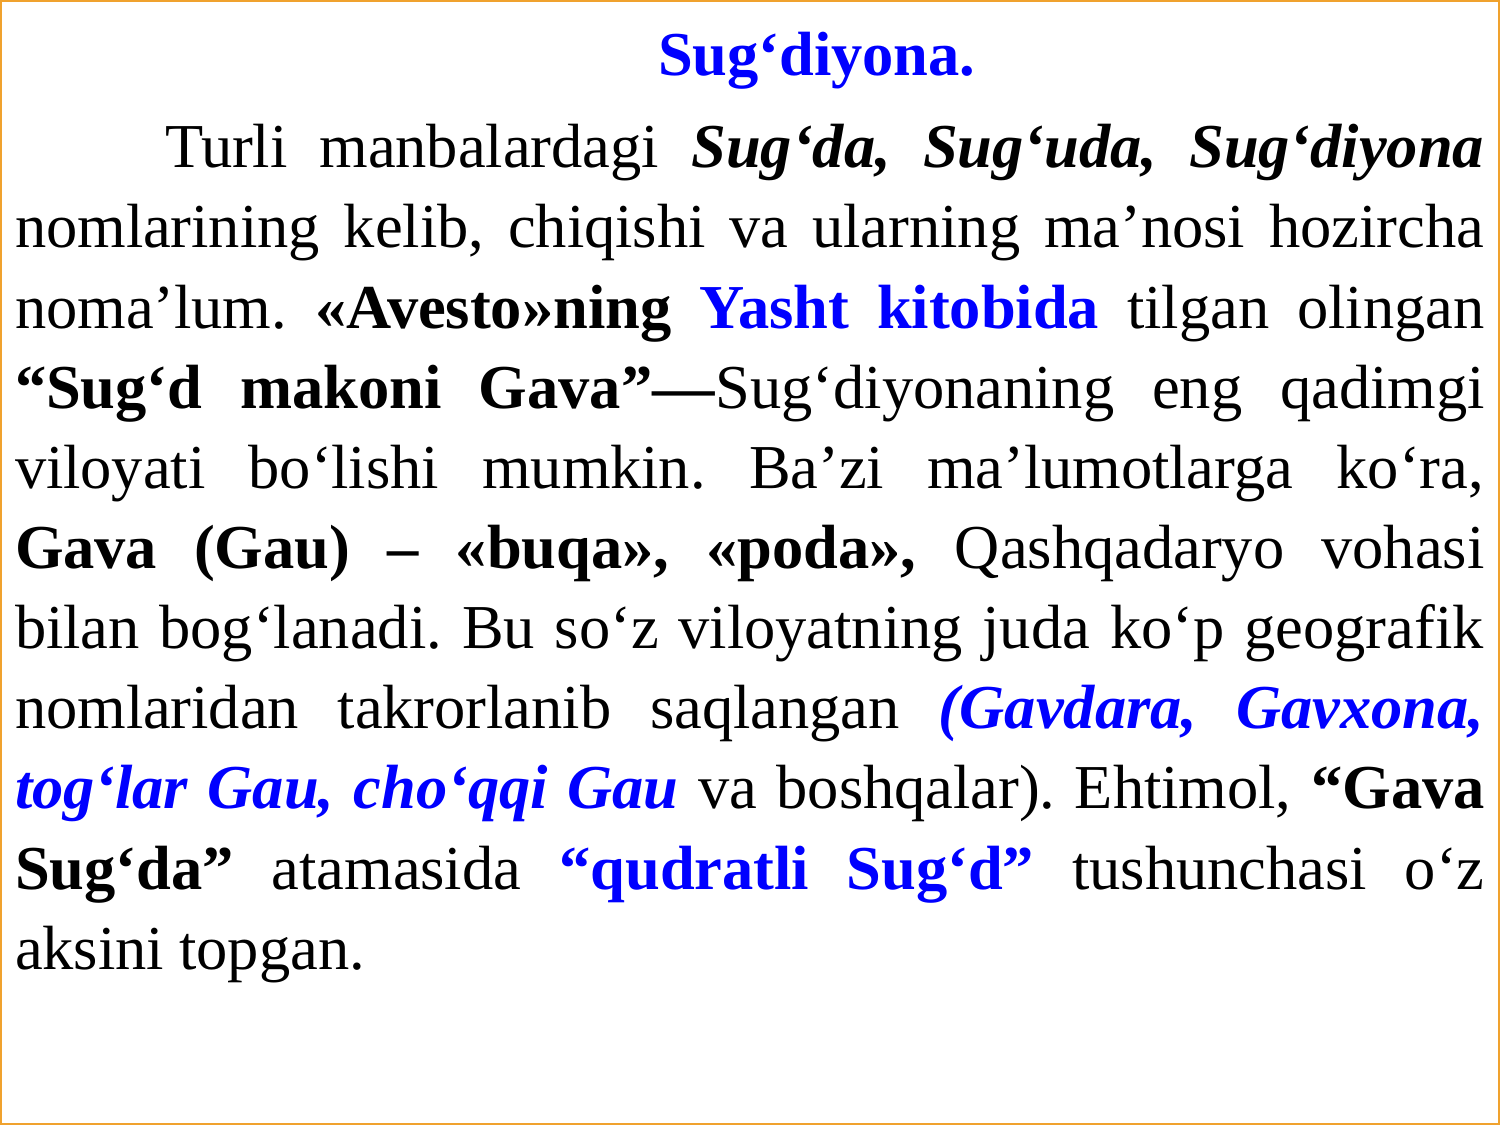

Sug‘diyona.
	Turli manbalardagi Sug‘da, Sug‘uda, Sug‘diyona nomlarining kelib, chiqishi va ularning ma’nosi hozircha noma’lum. «Avesto»ning Yasht kitobida tilgan olingan “Sug‘d makoni Gava”—Sug‘diyonaning eng qadimgi viloyati bo‘lishi mumkin. Ba’zi ma’lumotlarga ko‘ra, Gava (Gau) – «buqa», «poda», Qashqadaryo vohasi bilan bog‘lanadi. Bu so‘z viloyatning juda ko‘p geografik nomlaridan takrorlanib saqlangan (Gavdara, Gavxona, tog‘lar Gau, cho‘qqi Gau va boshqalar). Ehtimol, “Gava Sug‘da” atamasida “qudratli Sug‘d” tushunchasi o‘z aksini topgan.